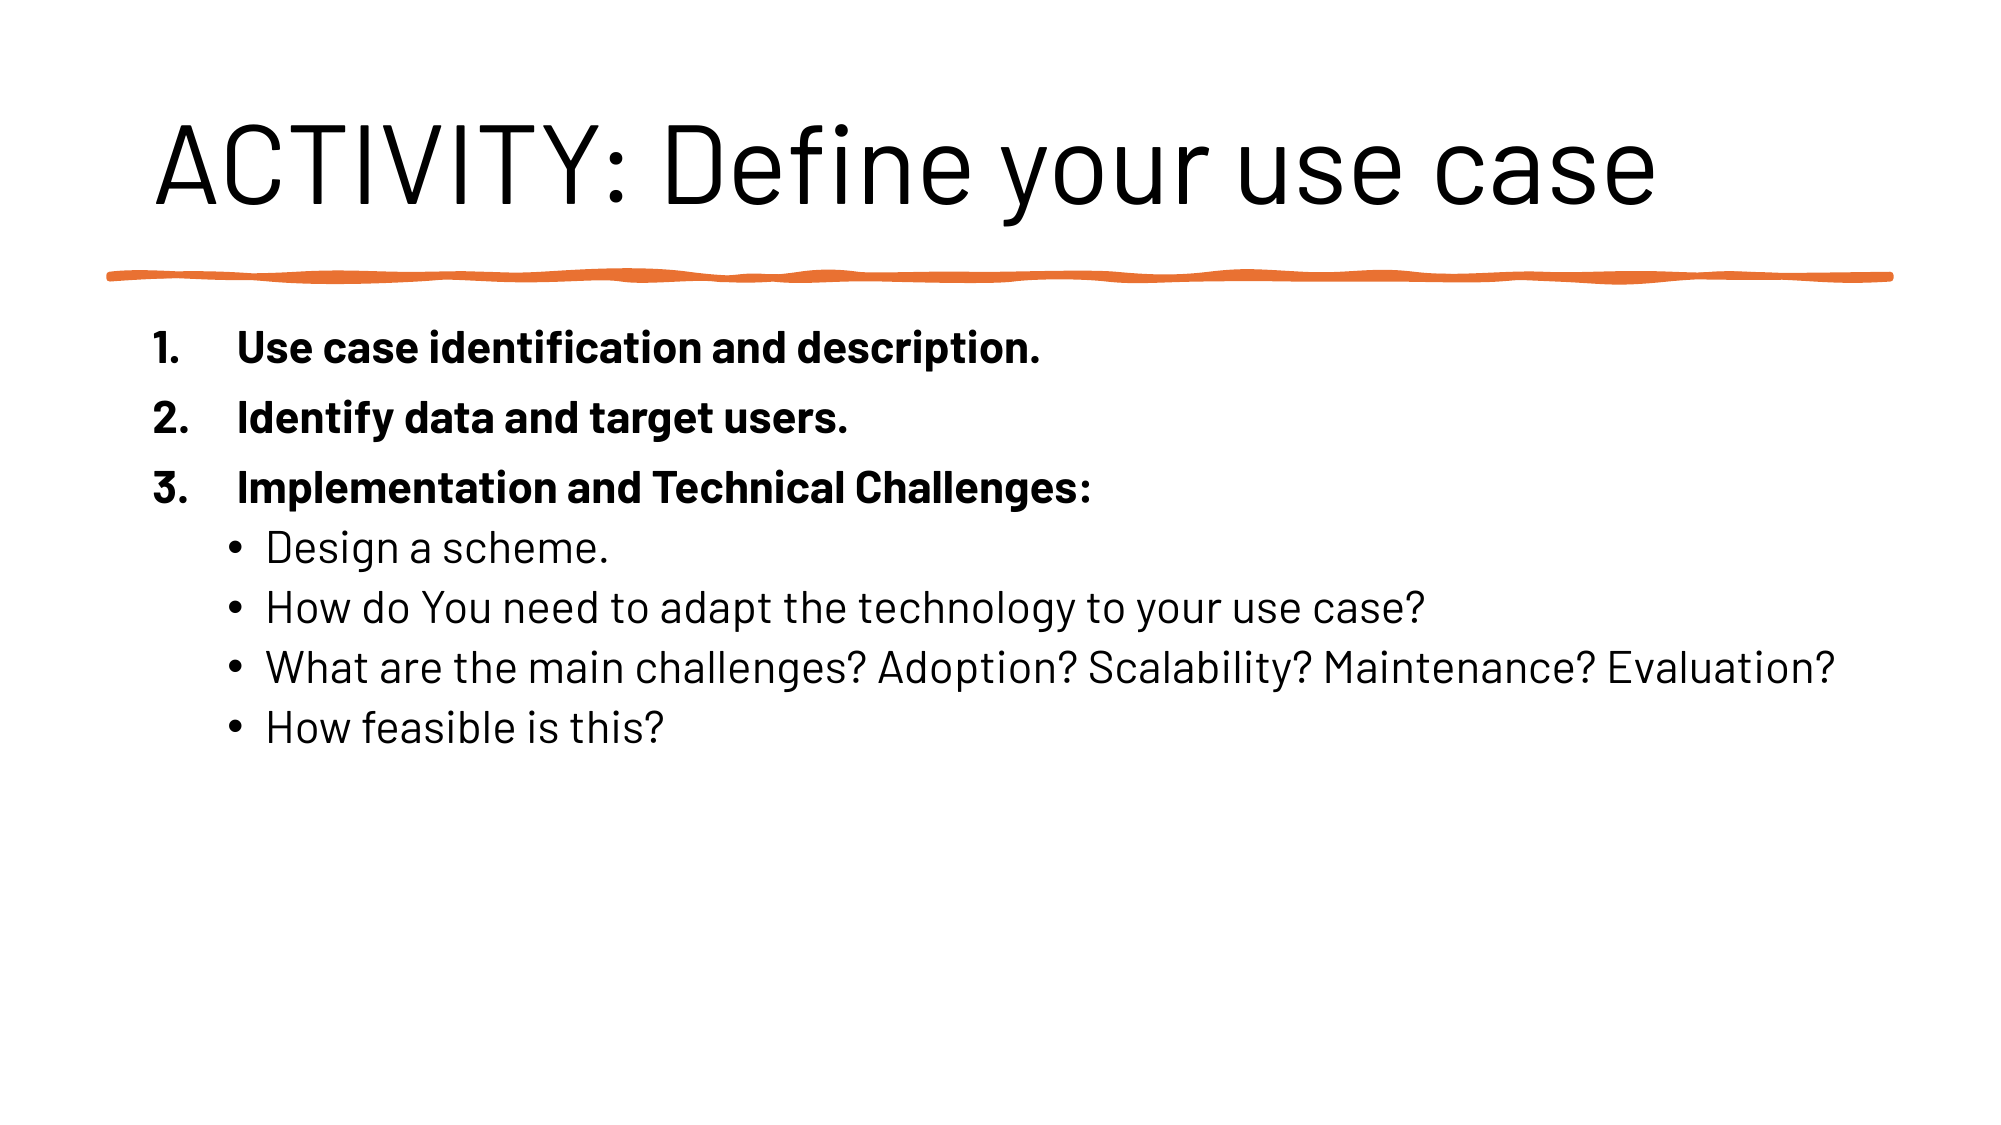

# ACTIVITY: Define your use case

Use case identification and description.
Identify data and target users.
Implementation and Technical Challenges:
Design a scheme.
How do You need to adapt the technology to your use case?
What are the main challenges? Adoption? Scalability? Maintenance? Evaluation?
How feasible is this?

91